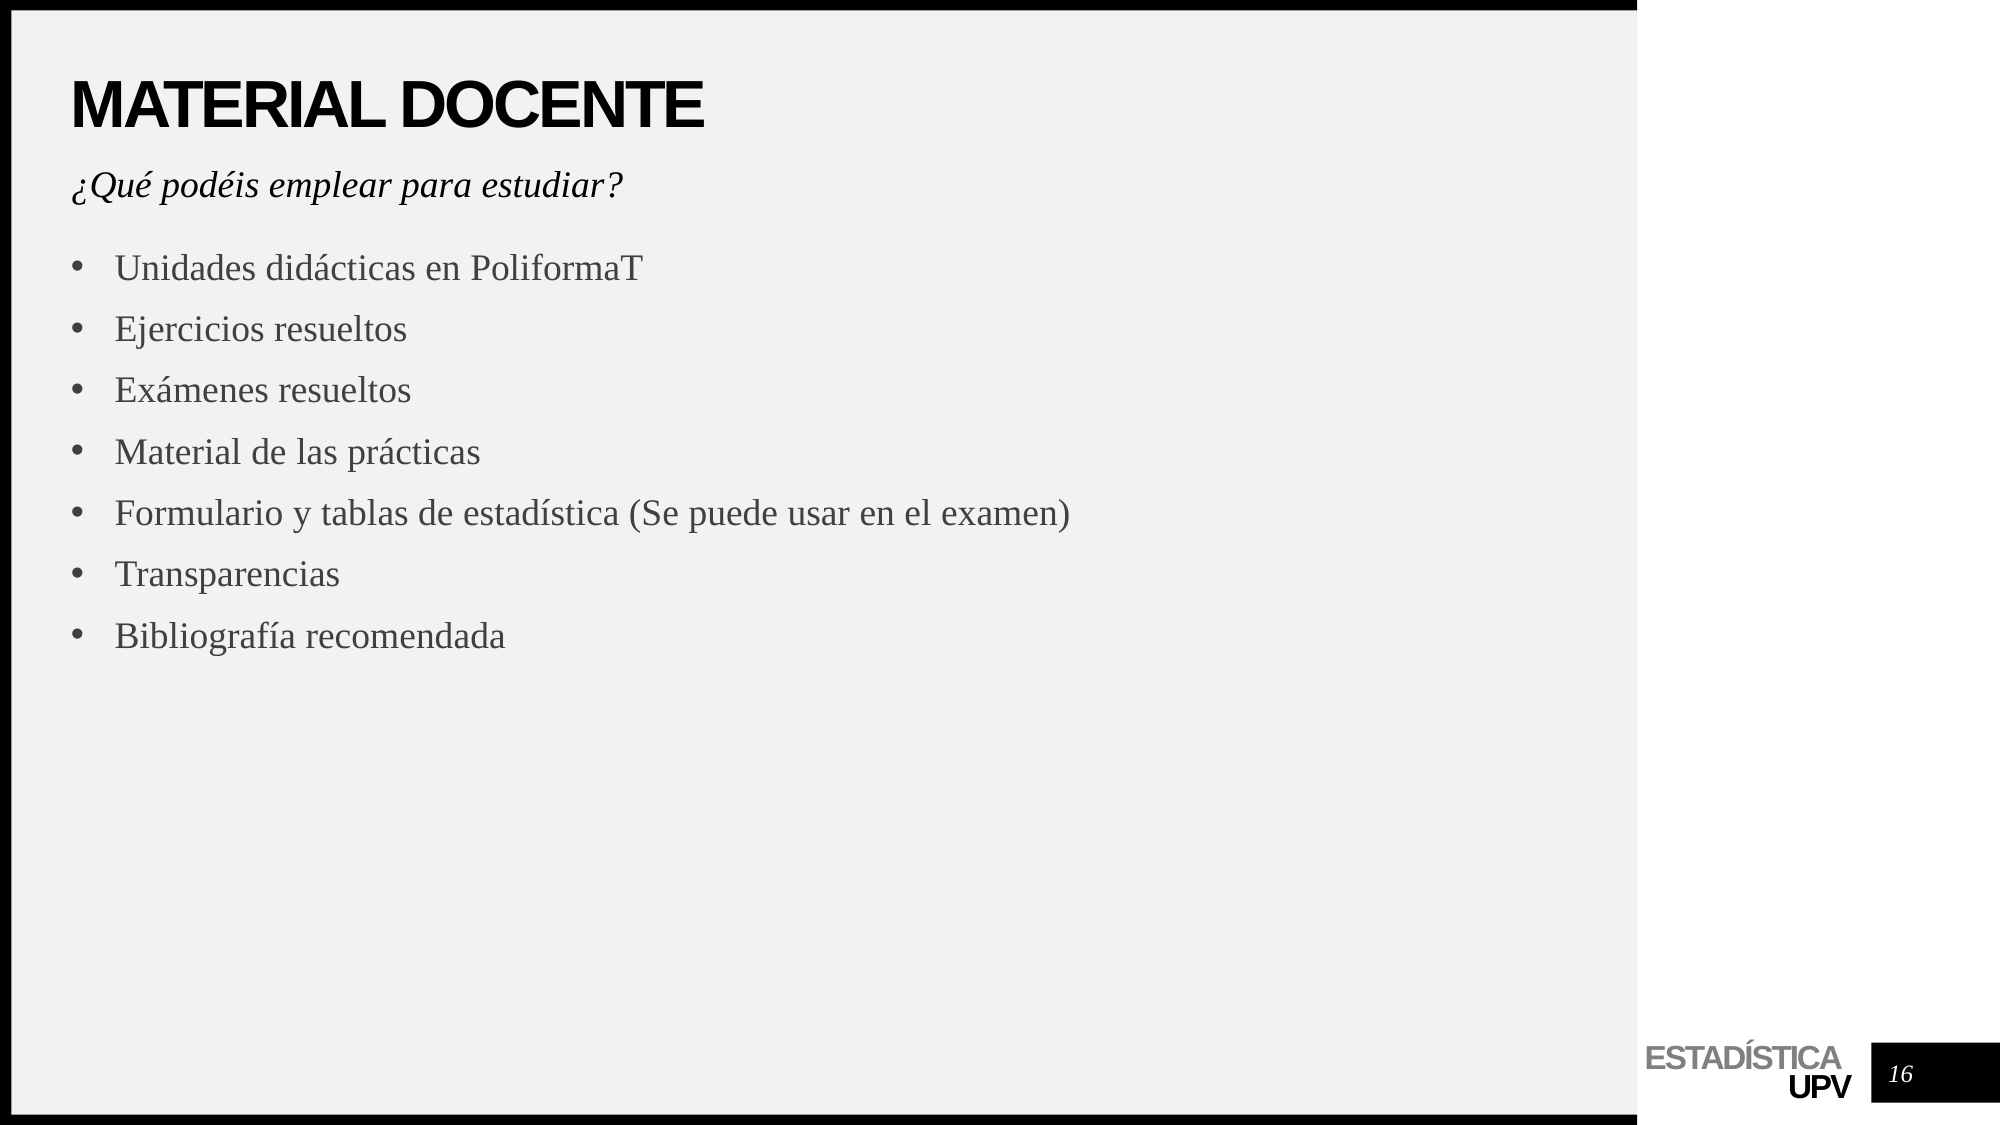

# Material docente
¿Qué podéis emplear para estudiar?
Unidades didácticas en PoliformaT
Ejercicios resueltos
Exámenes resueltos
Material de las prácticas
Formulario y tablas de estadística (Se puede usar en el examen)
Transparencias
Bibliografía recomendada

16